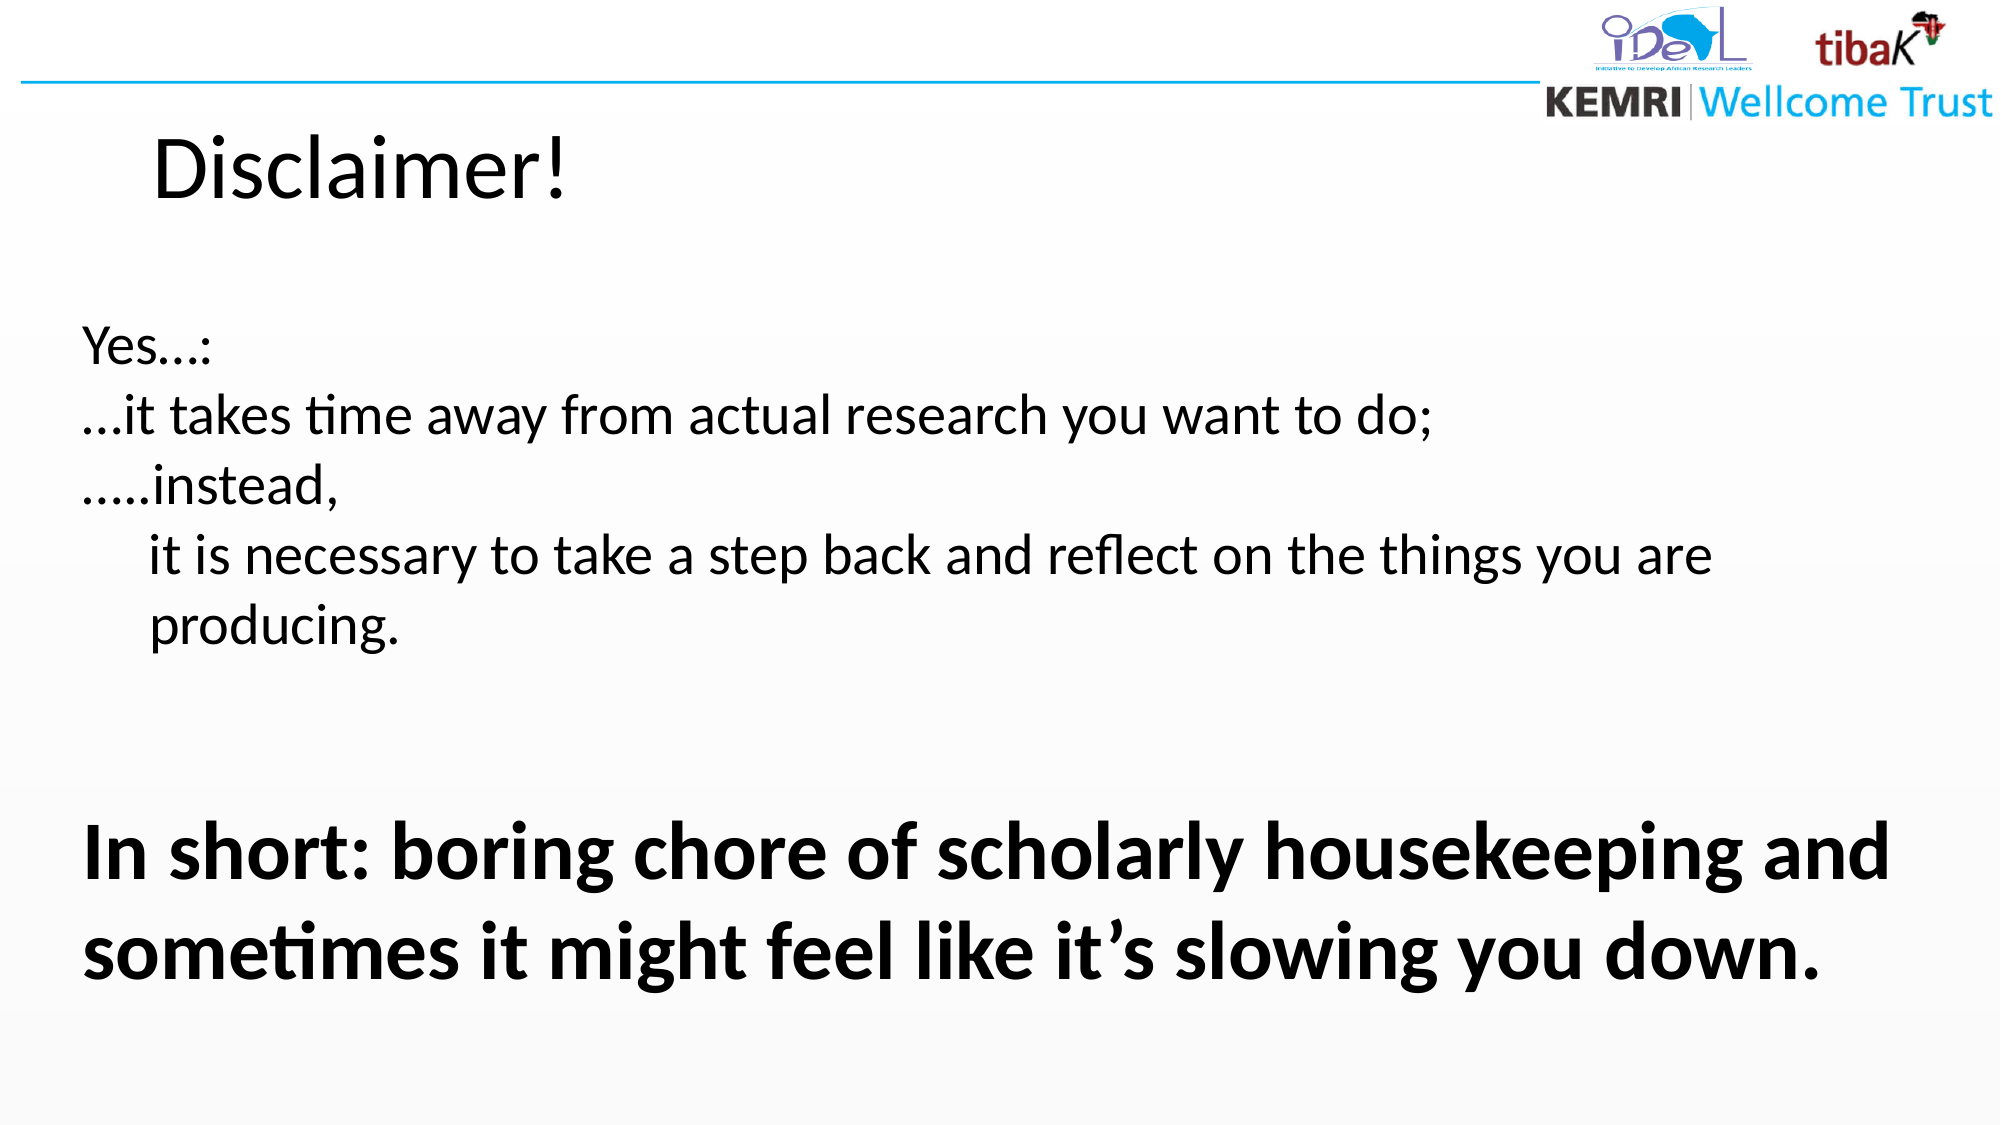

# Disclaimer!
Yes…:
…it takes time away from actual research you want to do;
…..instead,
     it is necessary to take a step back and reflect on the things you are producing.

In short: boring chore of scholarly housekeeping and sometimes it might feel like it’s slowing you down.